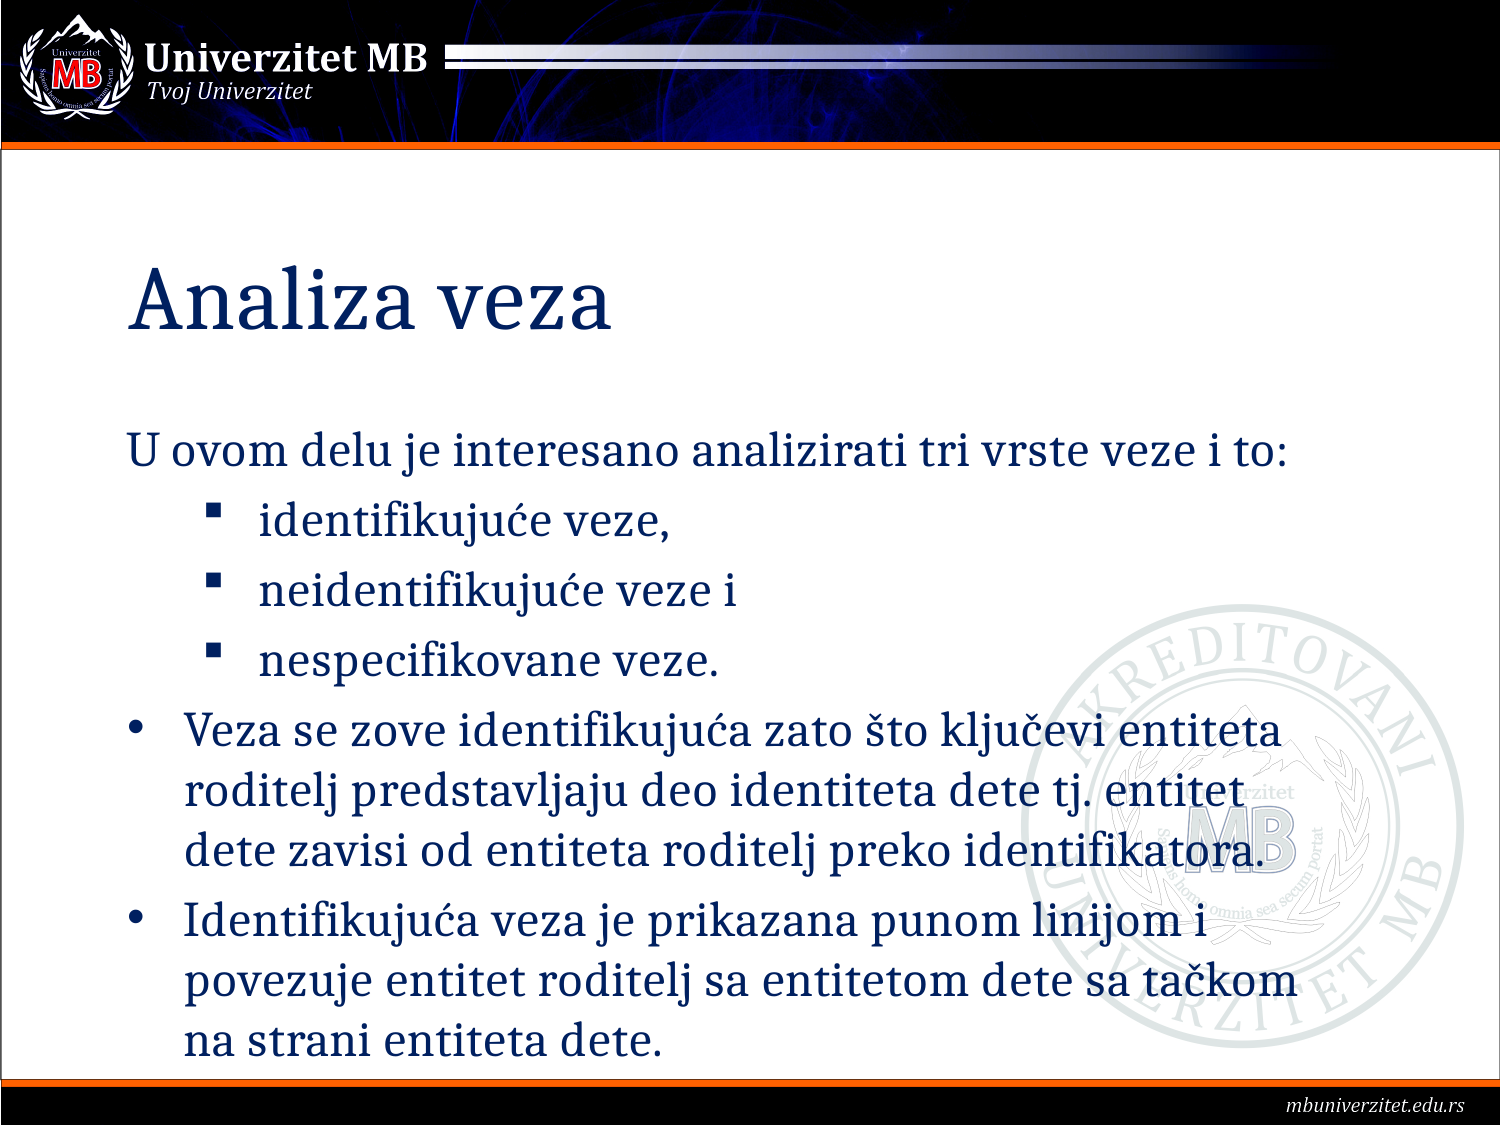

# Analiza veza
U ovom delu je interesano analizirati tri vrste veze i to:
identifikujuće veze,
neidentifikujuće veze i
nespecifikovane veze.
Veza se zove identifikujuća zato što ključevi entiteta roditelj predstavljaju deo identiteta dete tj. entitet dete zavisi od entiteta roditelj preko identifikatora.
Identifikujuća veza je prikazana punom linijom i povezuje entitet roditelj sa entitetom dete sa tačkom na strani entiteta dete.